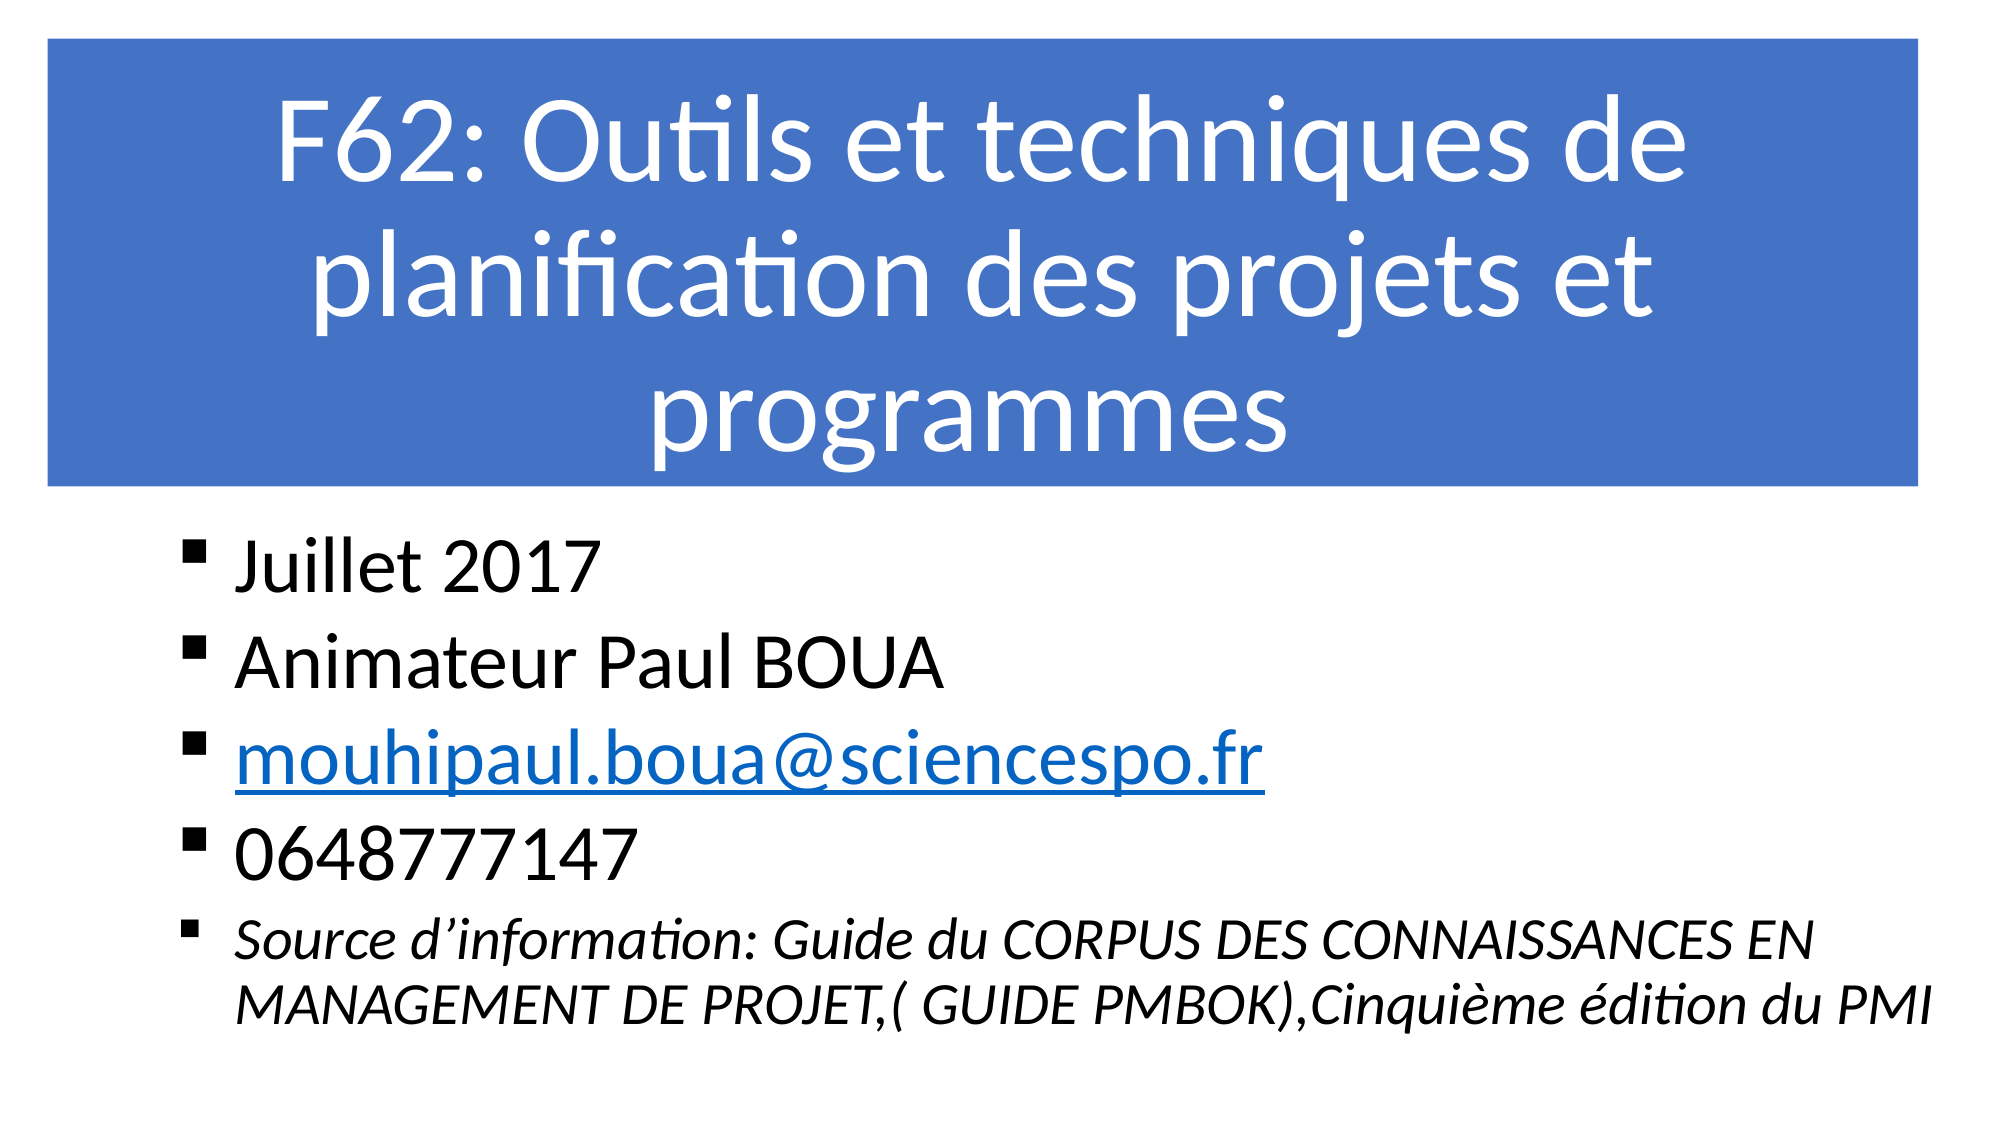

# F62: Outils et techniques de planification des projets et programmes
Juillet 2017
Animateur Paul BOUA
mouhipaul.boua@sciencespo.fr
0648777147
Source d’information: Guide du CORPUS DES CONNAISSANCES EN MANAGEMENT DE PROJET,( GUIDE PMBOK),Cinquième édition du PMI